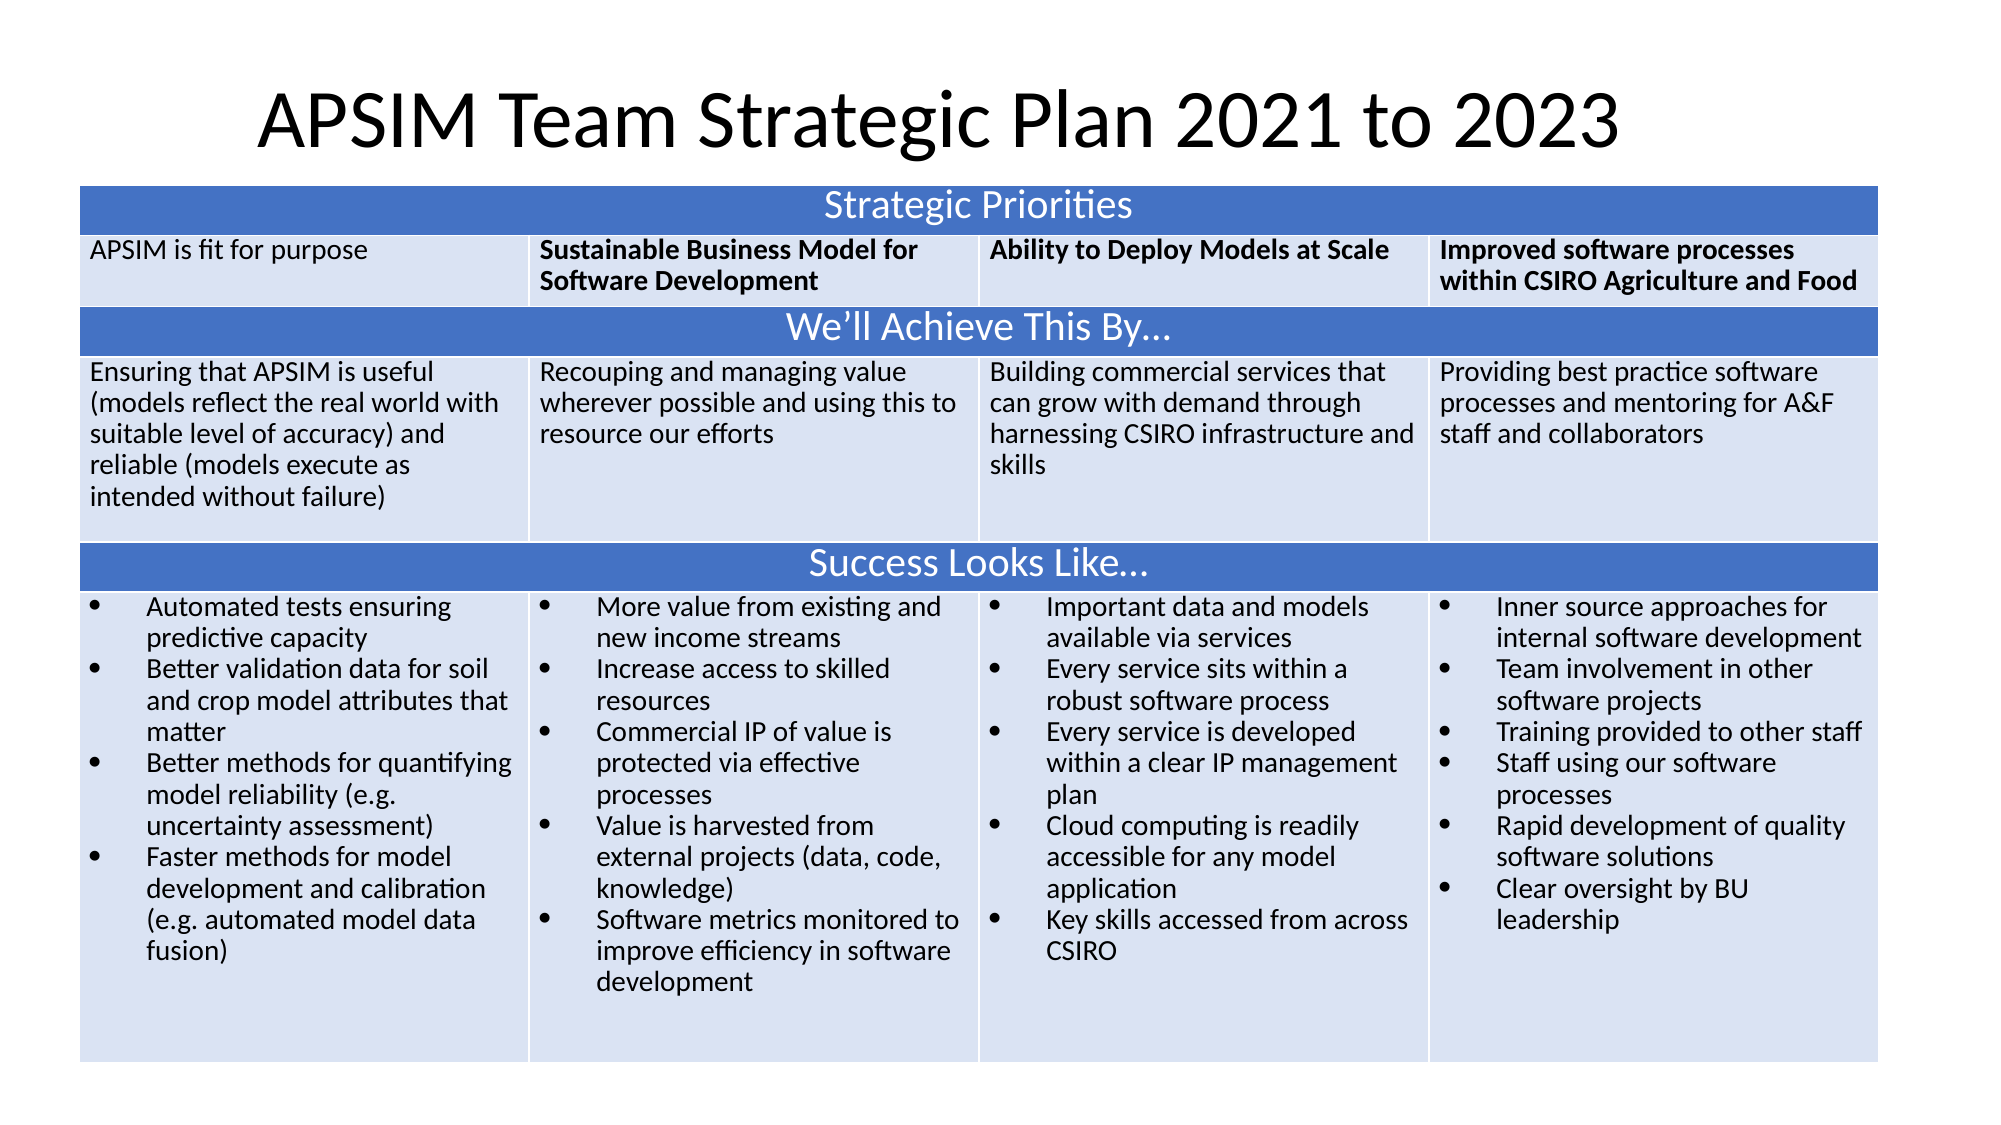

APSIM Team Strategic Plan 2021 to 2023
| Strategic Priorities |  |  |  |
| --- | --- | --- | --- |
| APSIM is fit for purpose | Sustainable Business Model for Software Development | Ability to Deploy Models at Scale | Improved software processes within CSIRO Agriculture and Food |
| We’ll Achieve This By… |  |  |  |
| Ensuring that APSIM is useful (models reflect the real world with suitable level of accuracy) and reliable (models execute as intended without failure) | Recouping and managing value wherever possible and using this to resource our efforts | Building commercial services that can grow with demand through harnessing CSIRO infrastructure and skills | Providing best practice software processes and mentoring for A&F staff and collaborators |
| Success Looks Like… |  |  |  |
| Automated tests ensuring predictive capacity Better validation data for soil and crop model attributes that matter Better methods for quantifying model reliability (e.g. uncertainty assessment) Faster methods for model development and calibration (e.g. automated model data fusion) | More value from existing and new income streams Increase access to skilled resources Commercial IP of value is protected via effective processes Value is harvested from external projects (data, code, knowledge) Software metrics monitored to improve efficiency in software development | Important data and models available via services Every service sits within a robust software process Every service is developed within a clear IP management plan Cloud computing is readily accessible for any model application Key skills accessed from across CSIRO | Inner source approaches for internal software development Team involvement in other software projects Training provided to other staff Staff using our software processes Rapid development of quality software solutions Clear oversight by BU leadership |